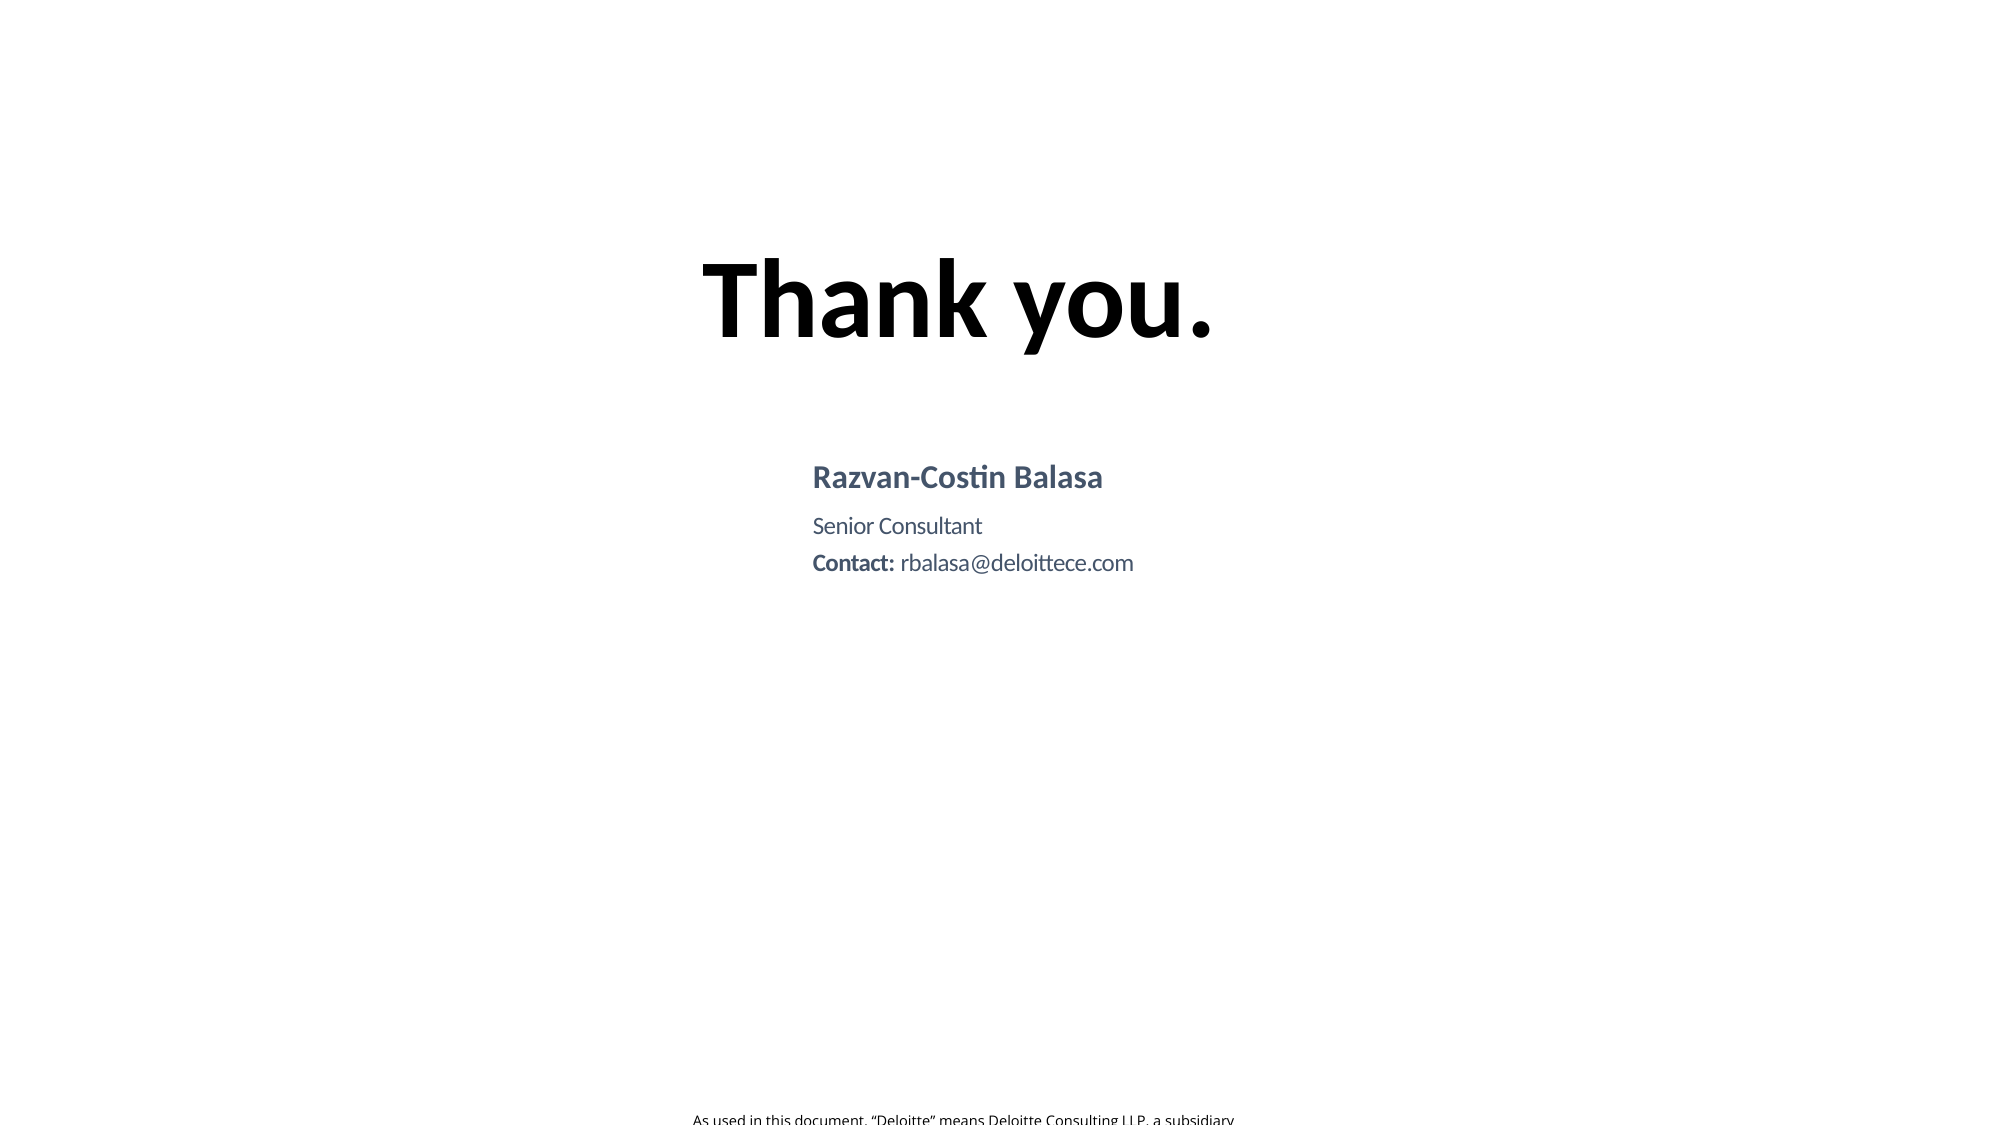

# Thank you.
Razvan-Costin Balasa
Senior Consultant
Contact: rbalasa@deloittece.com